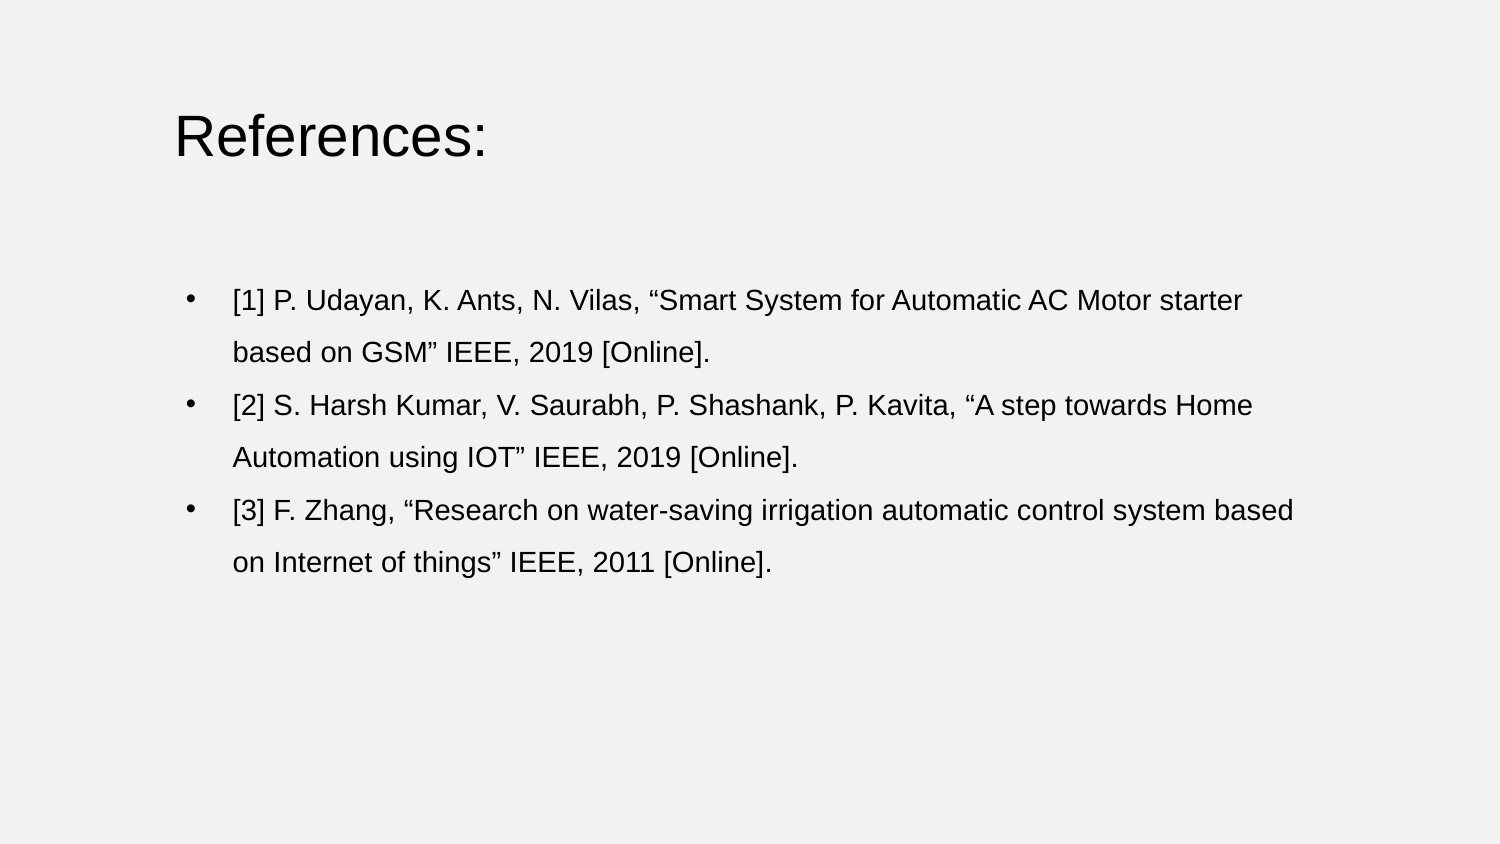

References:
[1] P. Udayan, K. Ants, N. Vilas, “Smart System for Automatic AC Motor starter based on GSM” IEEE, 2019 [Online].
[2] S. Harsh Kumar, V. Saurabh, P. Shashank, P. Kavita, “A step towards Home Automation using IOT” IEEE, 2019 [Online].
[3] F. Zhang, “Research on water-saving irrigation automatic control system based on Internet of things” IEEE, 2011 [Online].